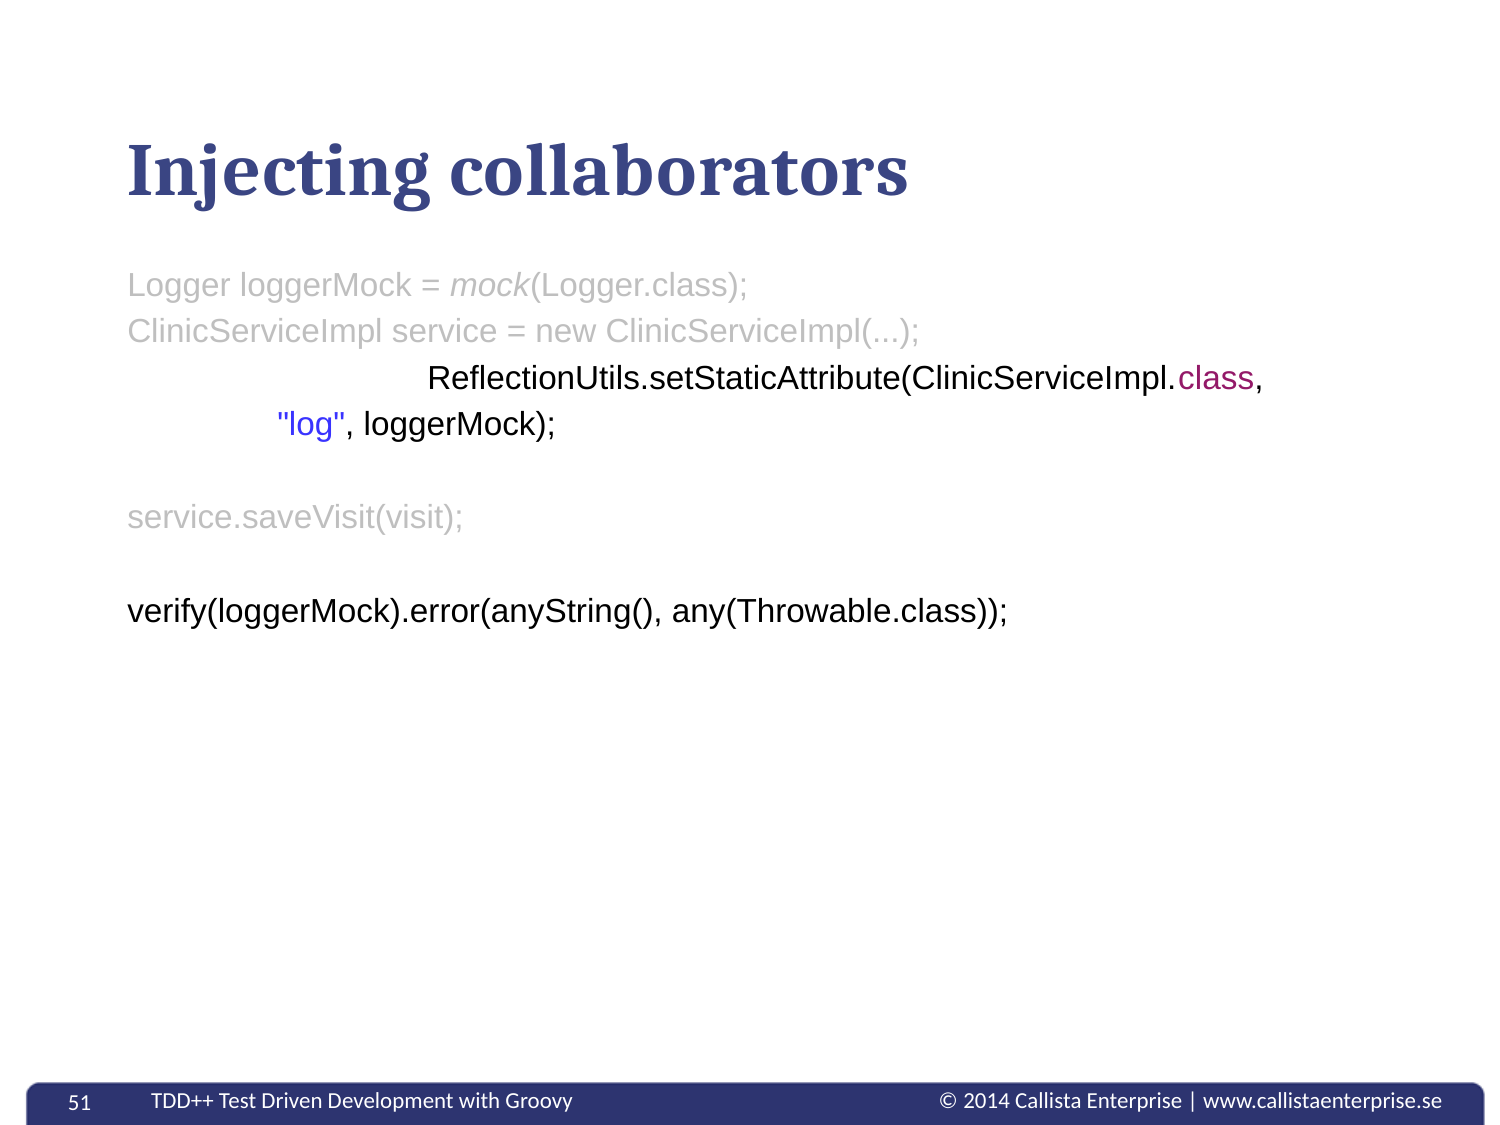

# Injecting collaborators
Logger loggerMock = mock(Logger.class);
ClinicServiceImpl service = new ClinicServiceImpl(...);
		ReflectionUtils.setStaticAttribute(ClinicServiceImpl.class,
 	"log", loggerMock);

service.saveVisit(visit);

verify(loggerMock).error(anyString(), any(Throwable.class));